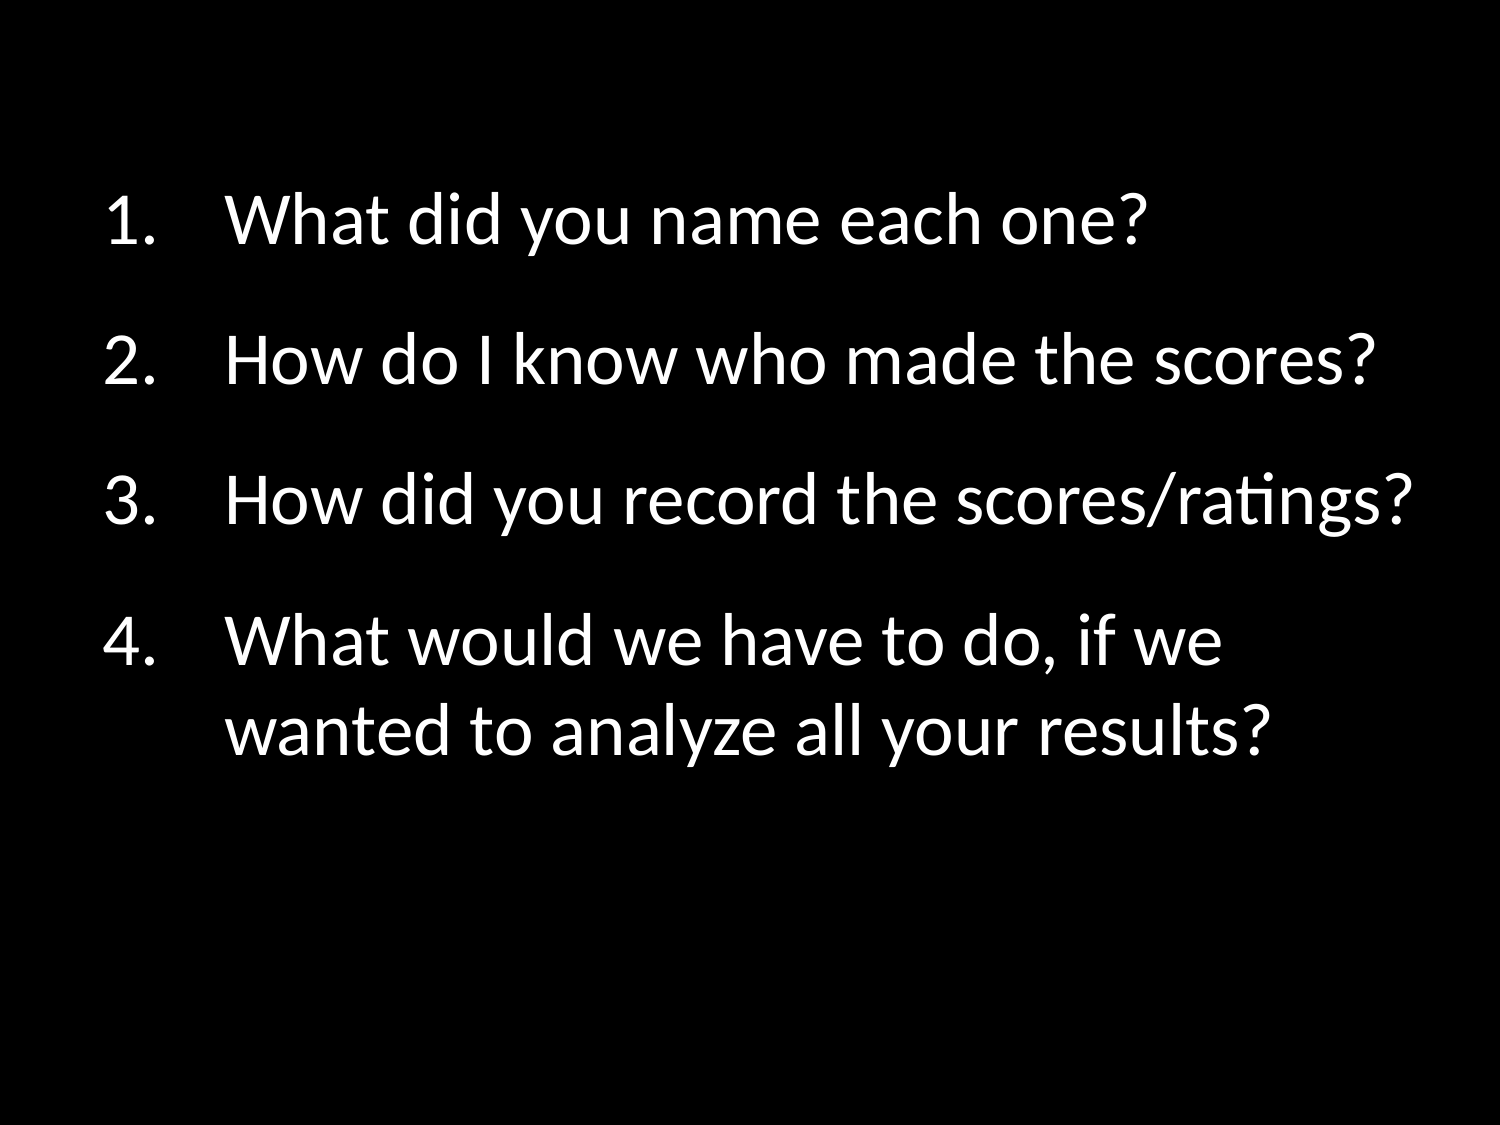

What did you name each one?
How do I know who made the scores?
How did you record the scores/ratings?
What would we have to do, if we wanted to analyze all your results?